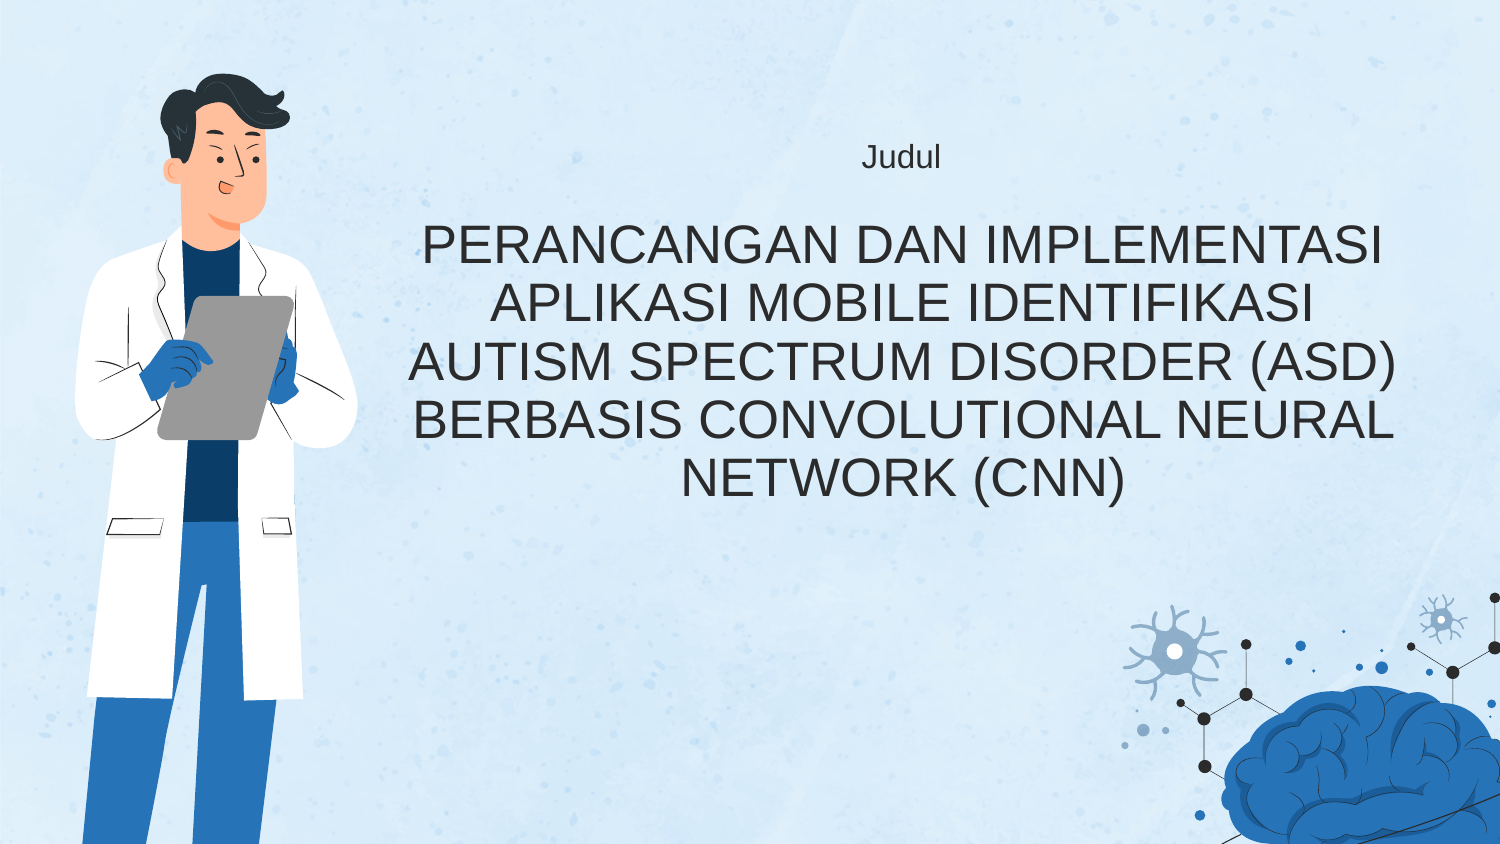

Judul
# PERANCANGAN DAN IMPLEMENTASI APLIKASI MOBILE IDENTIFIKASI AUTISM SPECTRUM DISORDER (ASD) BERBASIS CONVOLUTIONAL NEURAL NETWORK (CNN)